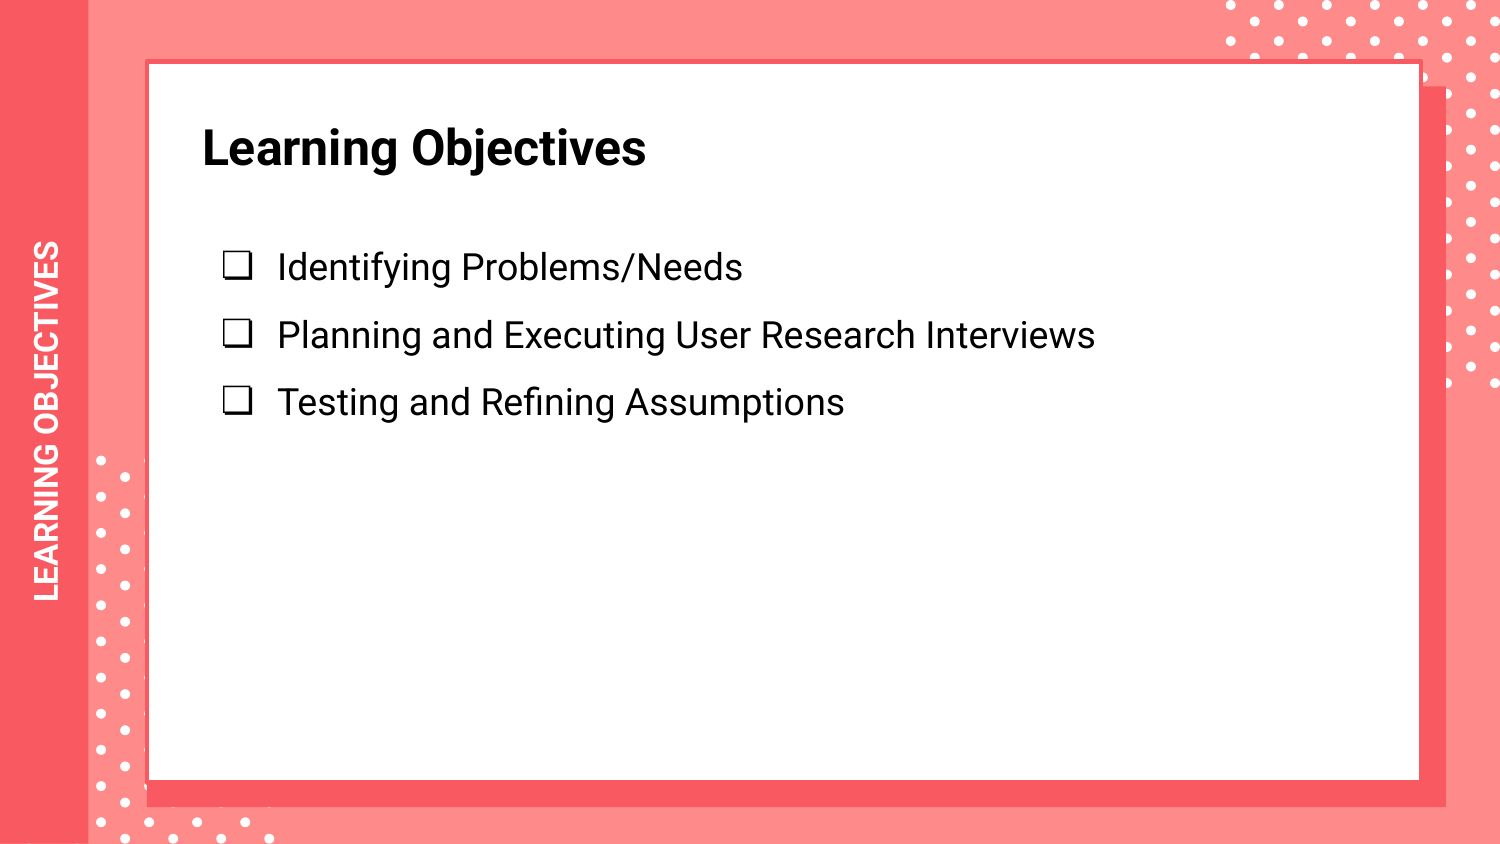

Learning Objectives

Identifying Problems/Needs
Planning and Executing User Research Interviews
Testing and Refining Assumptions

# LEARNING OBJECTIVES